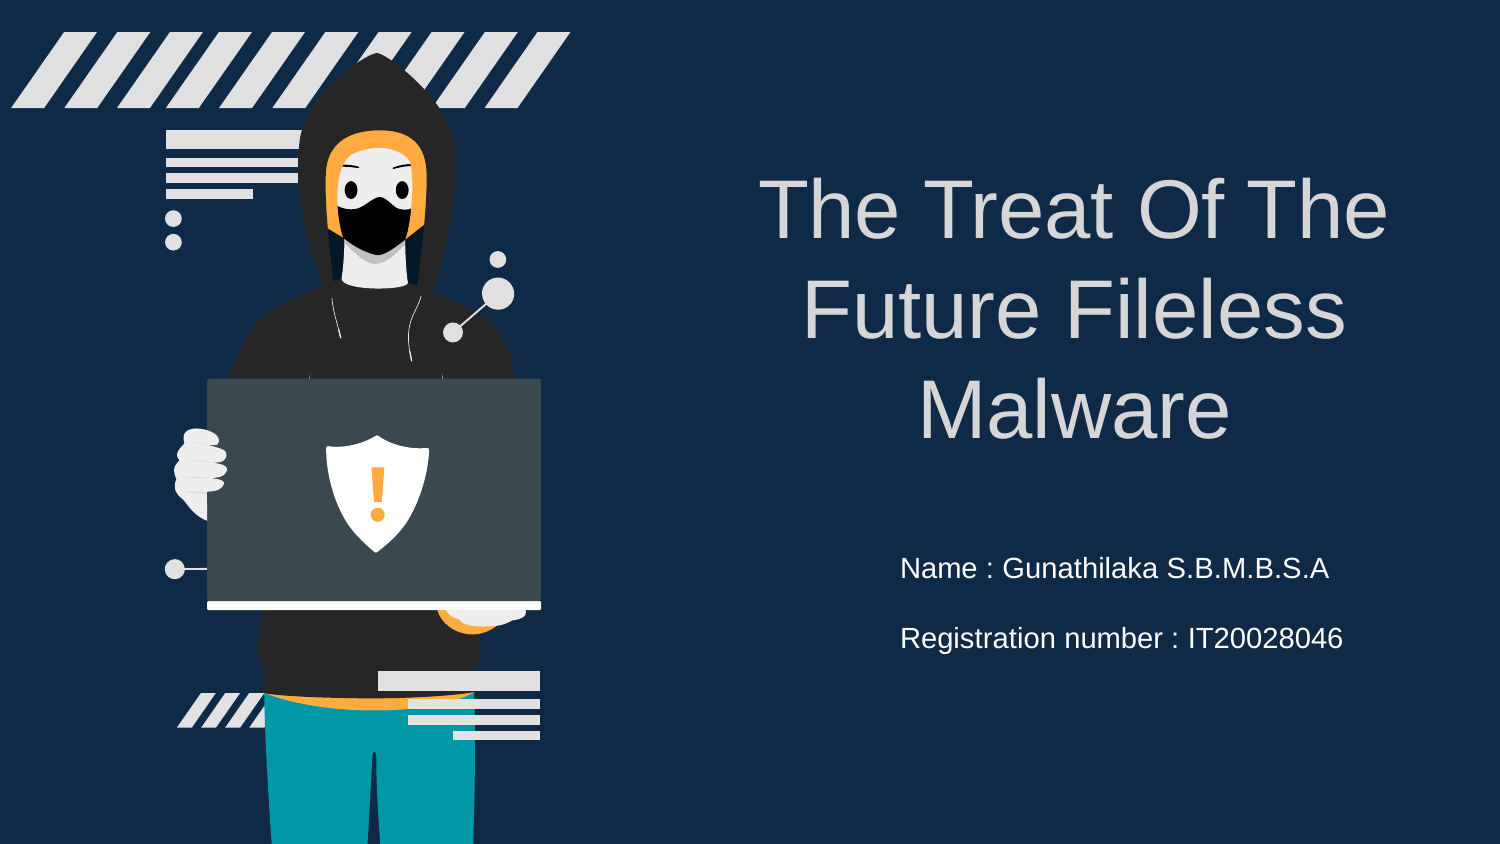

# The Treat Of The Future Fileless Malware

Name : Gunathilaka S.B.M.B.S.A

Registration number : IT20028046